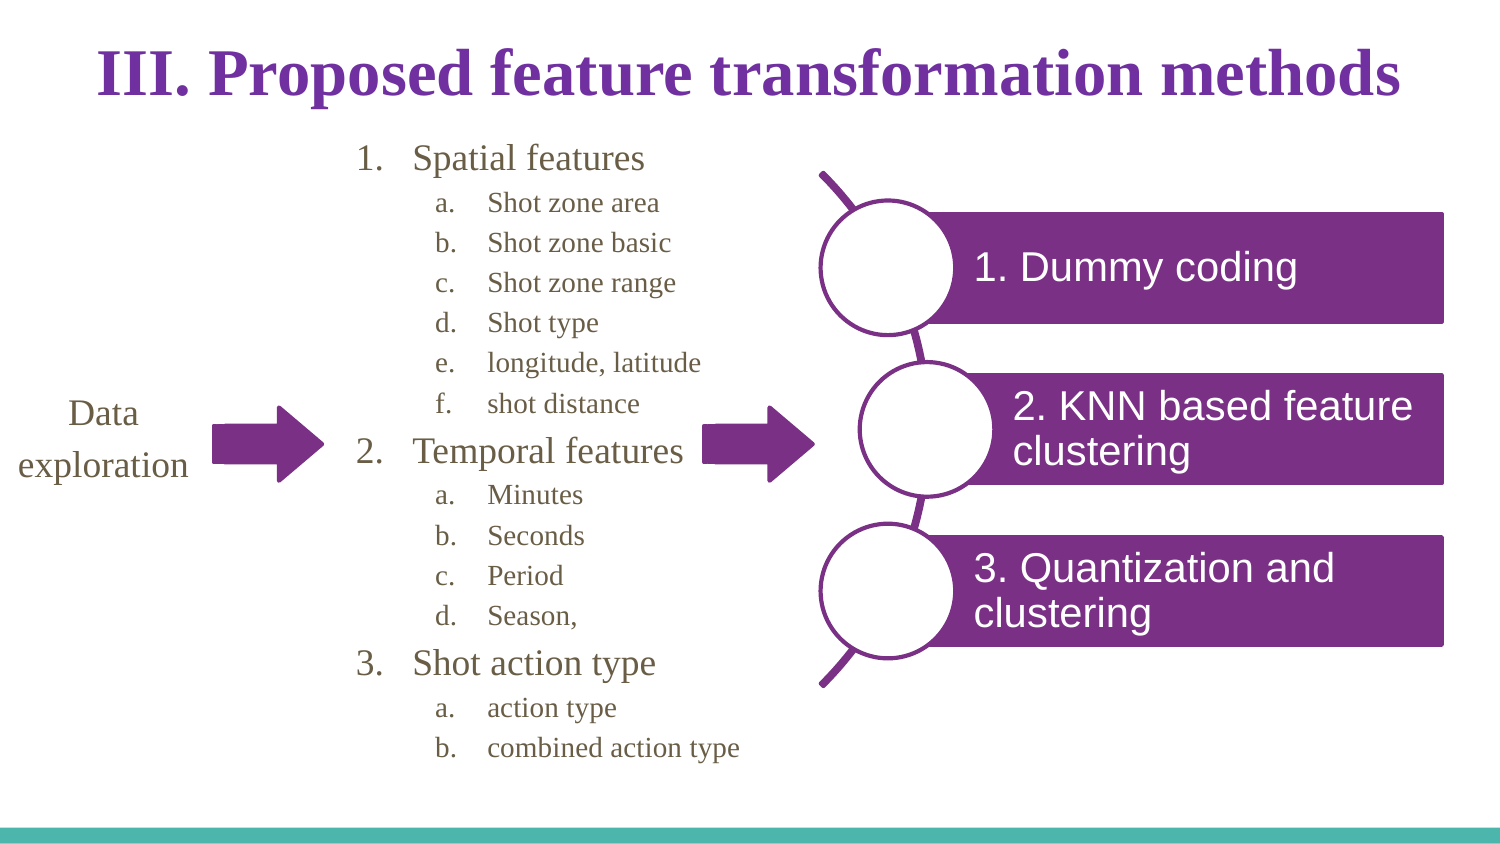

# III. Proposed feature transformation methods
Spatial features
Shot zone area
Shot zone basic
Shot zone range
Shot type
longitude, latitude
shot distance
Temporal features
Minutes
Seconds
Period
Season,
Shot action type
action type
combined action type
1. Dummy coding
2. KNN based feature clustering
3. Quantization and clustering
Data
exploration